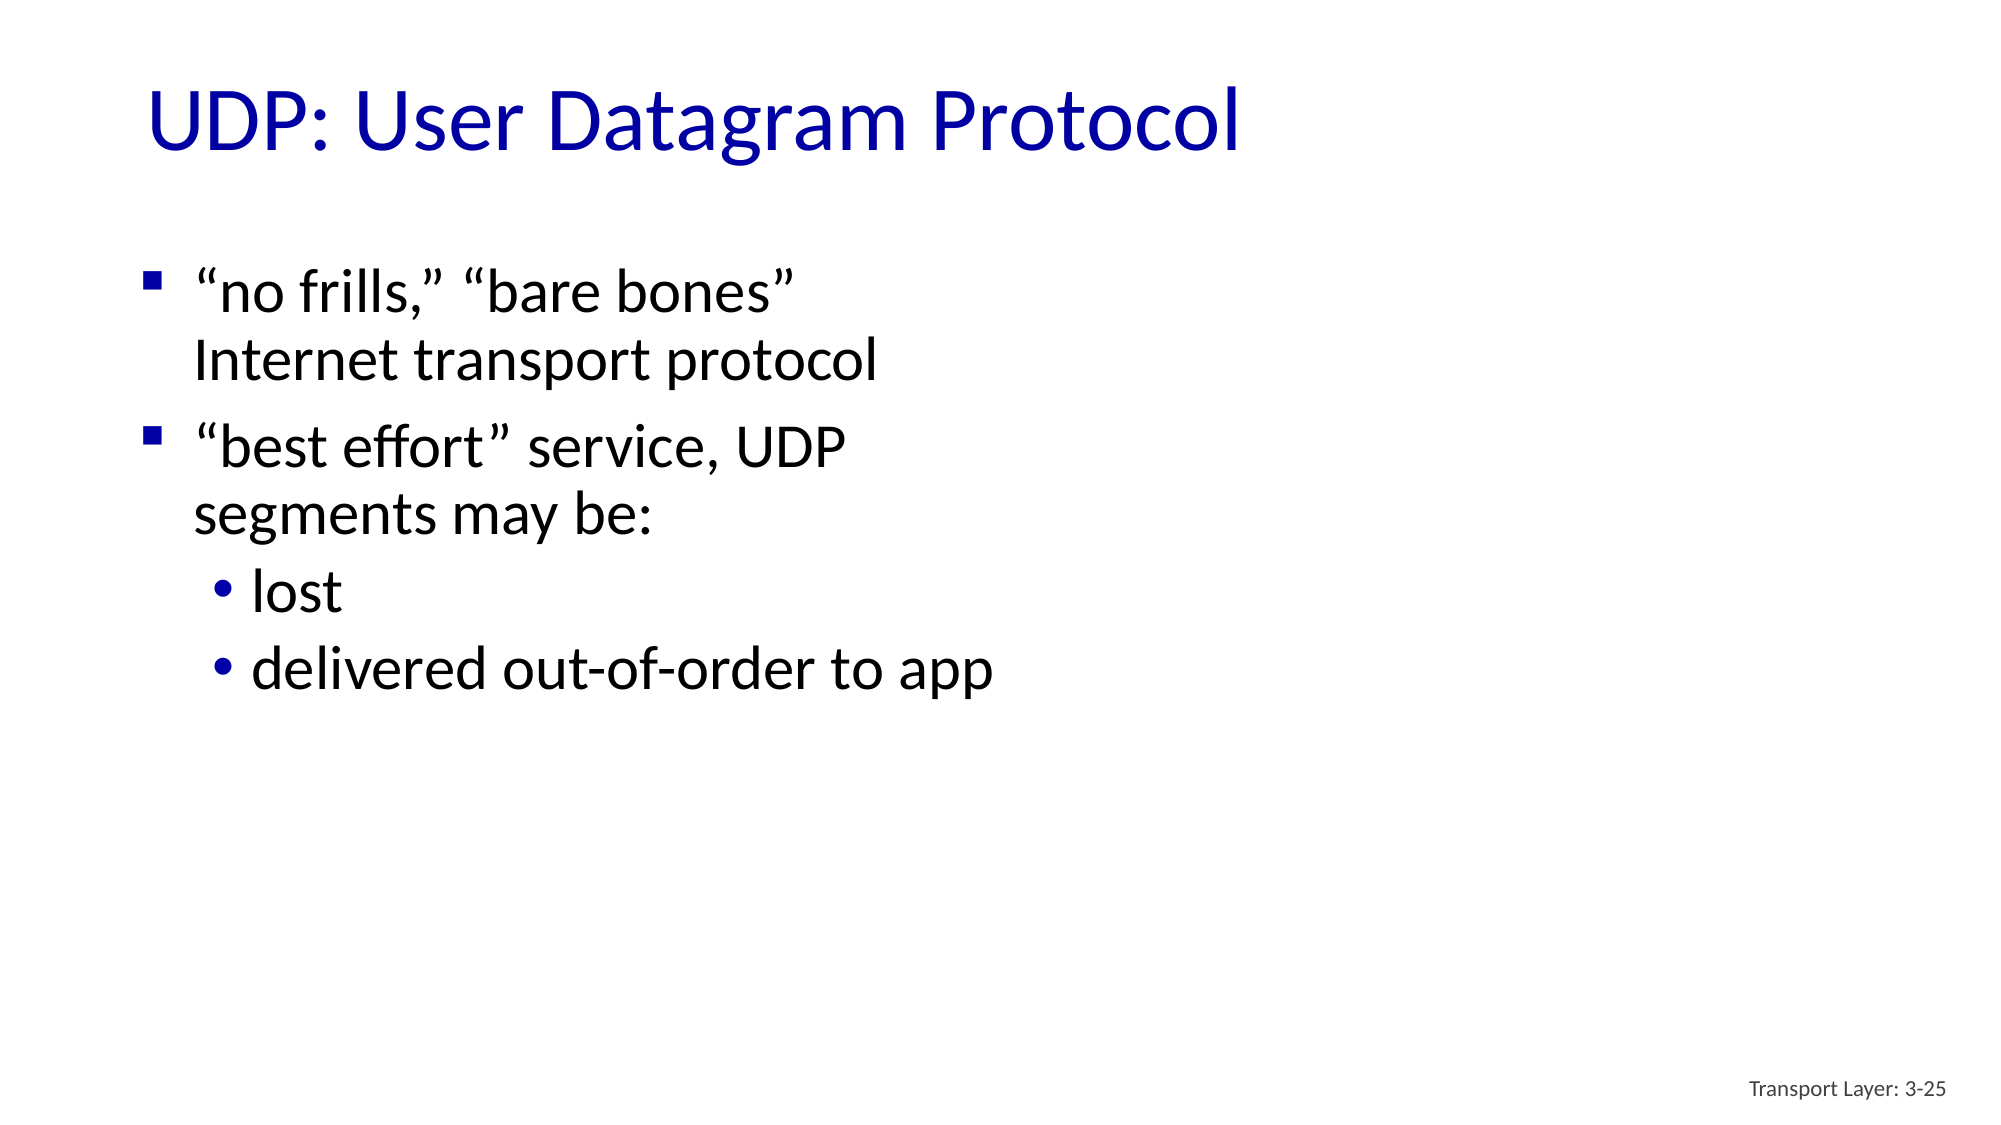

# UDP: User Datagram Protocol
“no frills,” “bare bones” Internet transport protocol
“best effort” service, UDP segments may be:
lost
delivered out-of-order to app
Transport Layer: 3-25